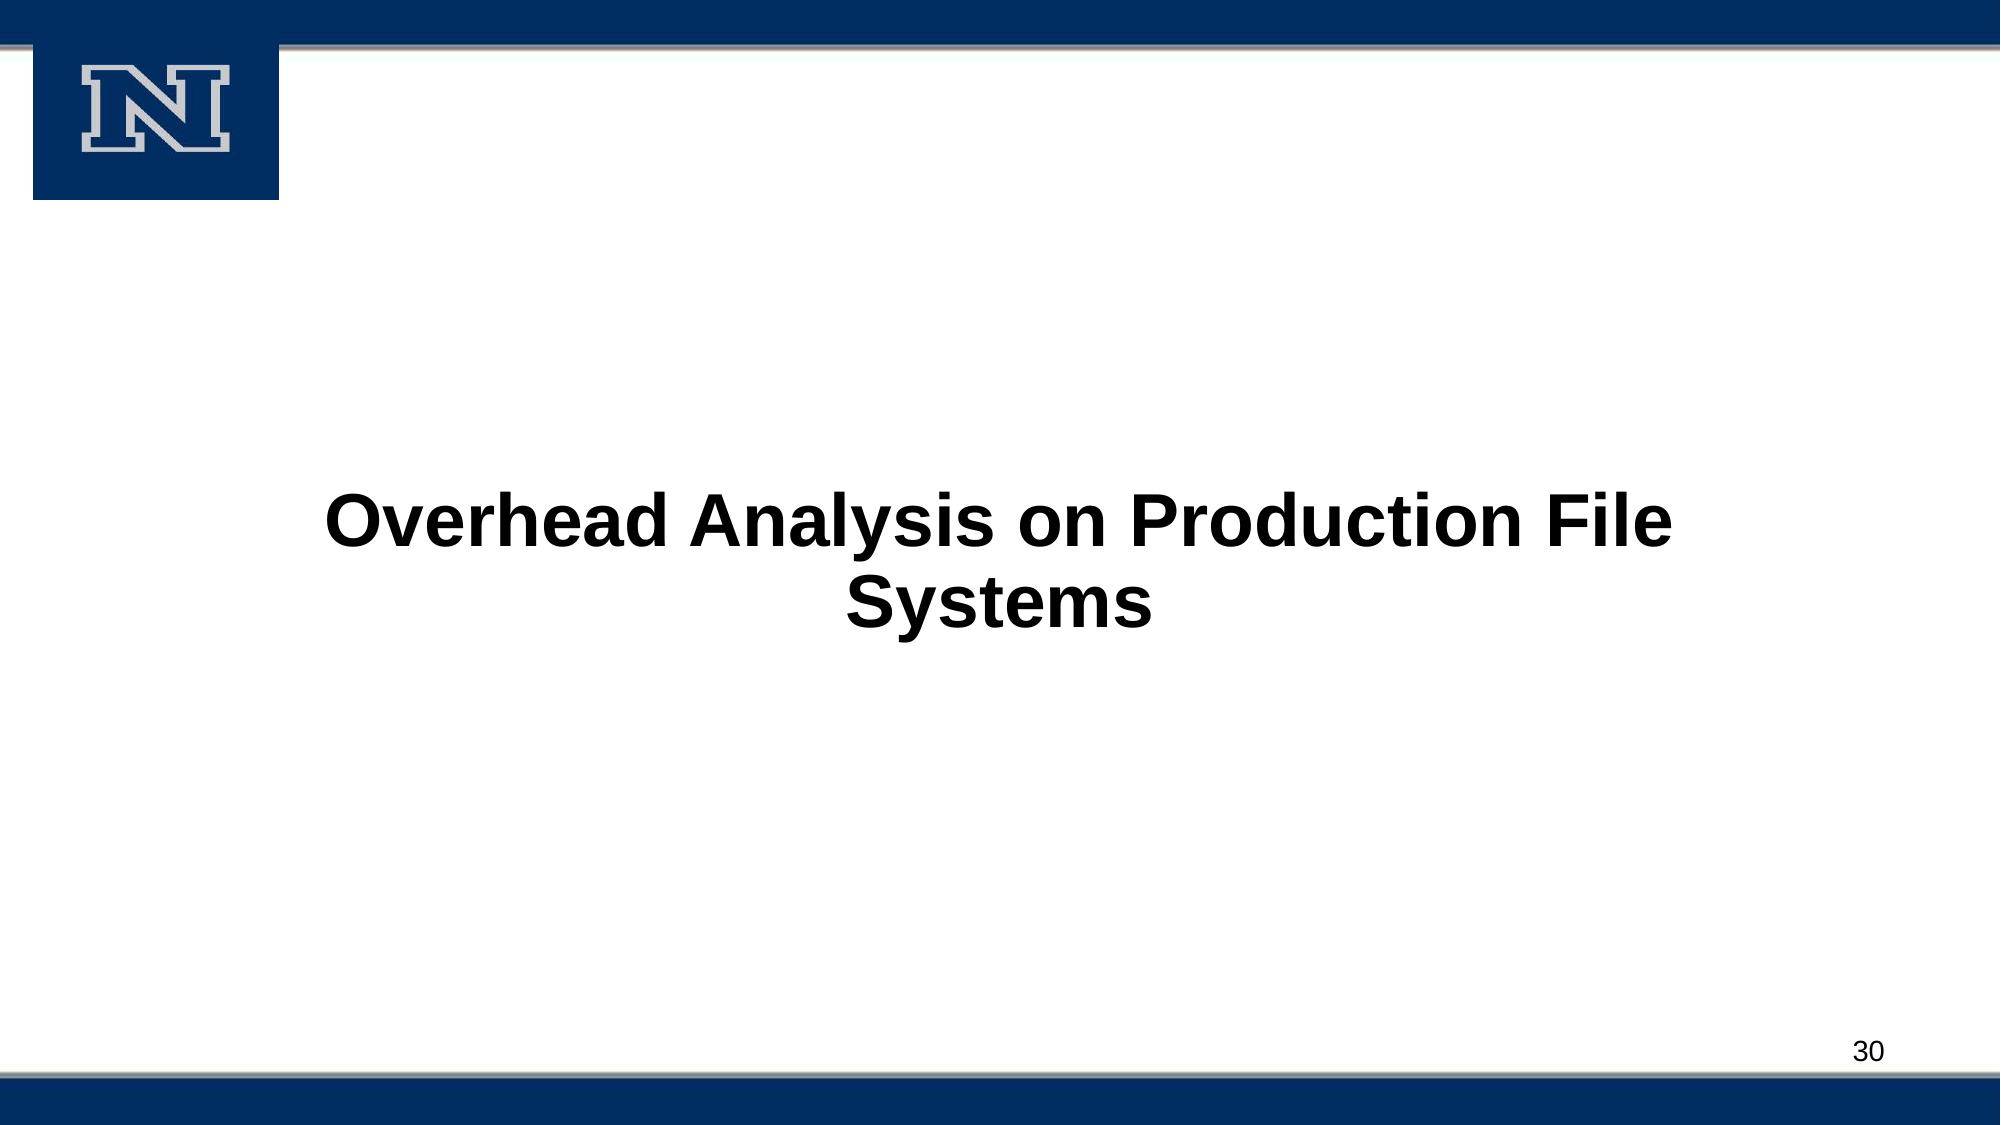

# Overhead Analysis on Production File Systems
30